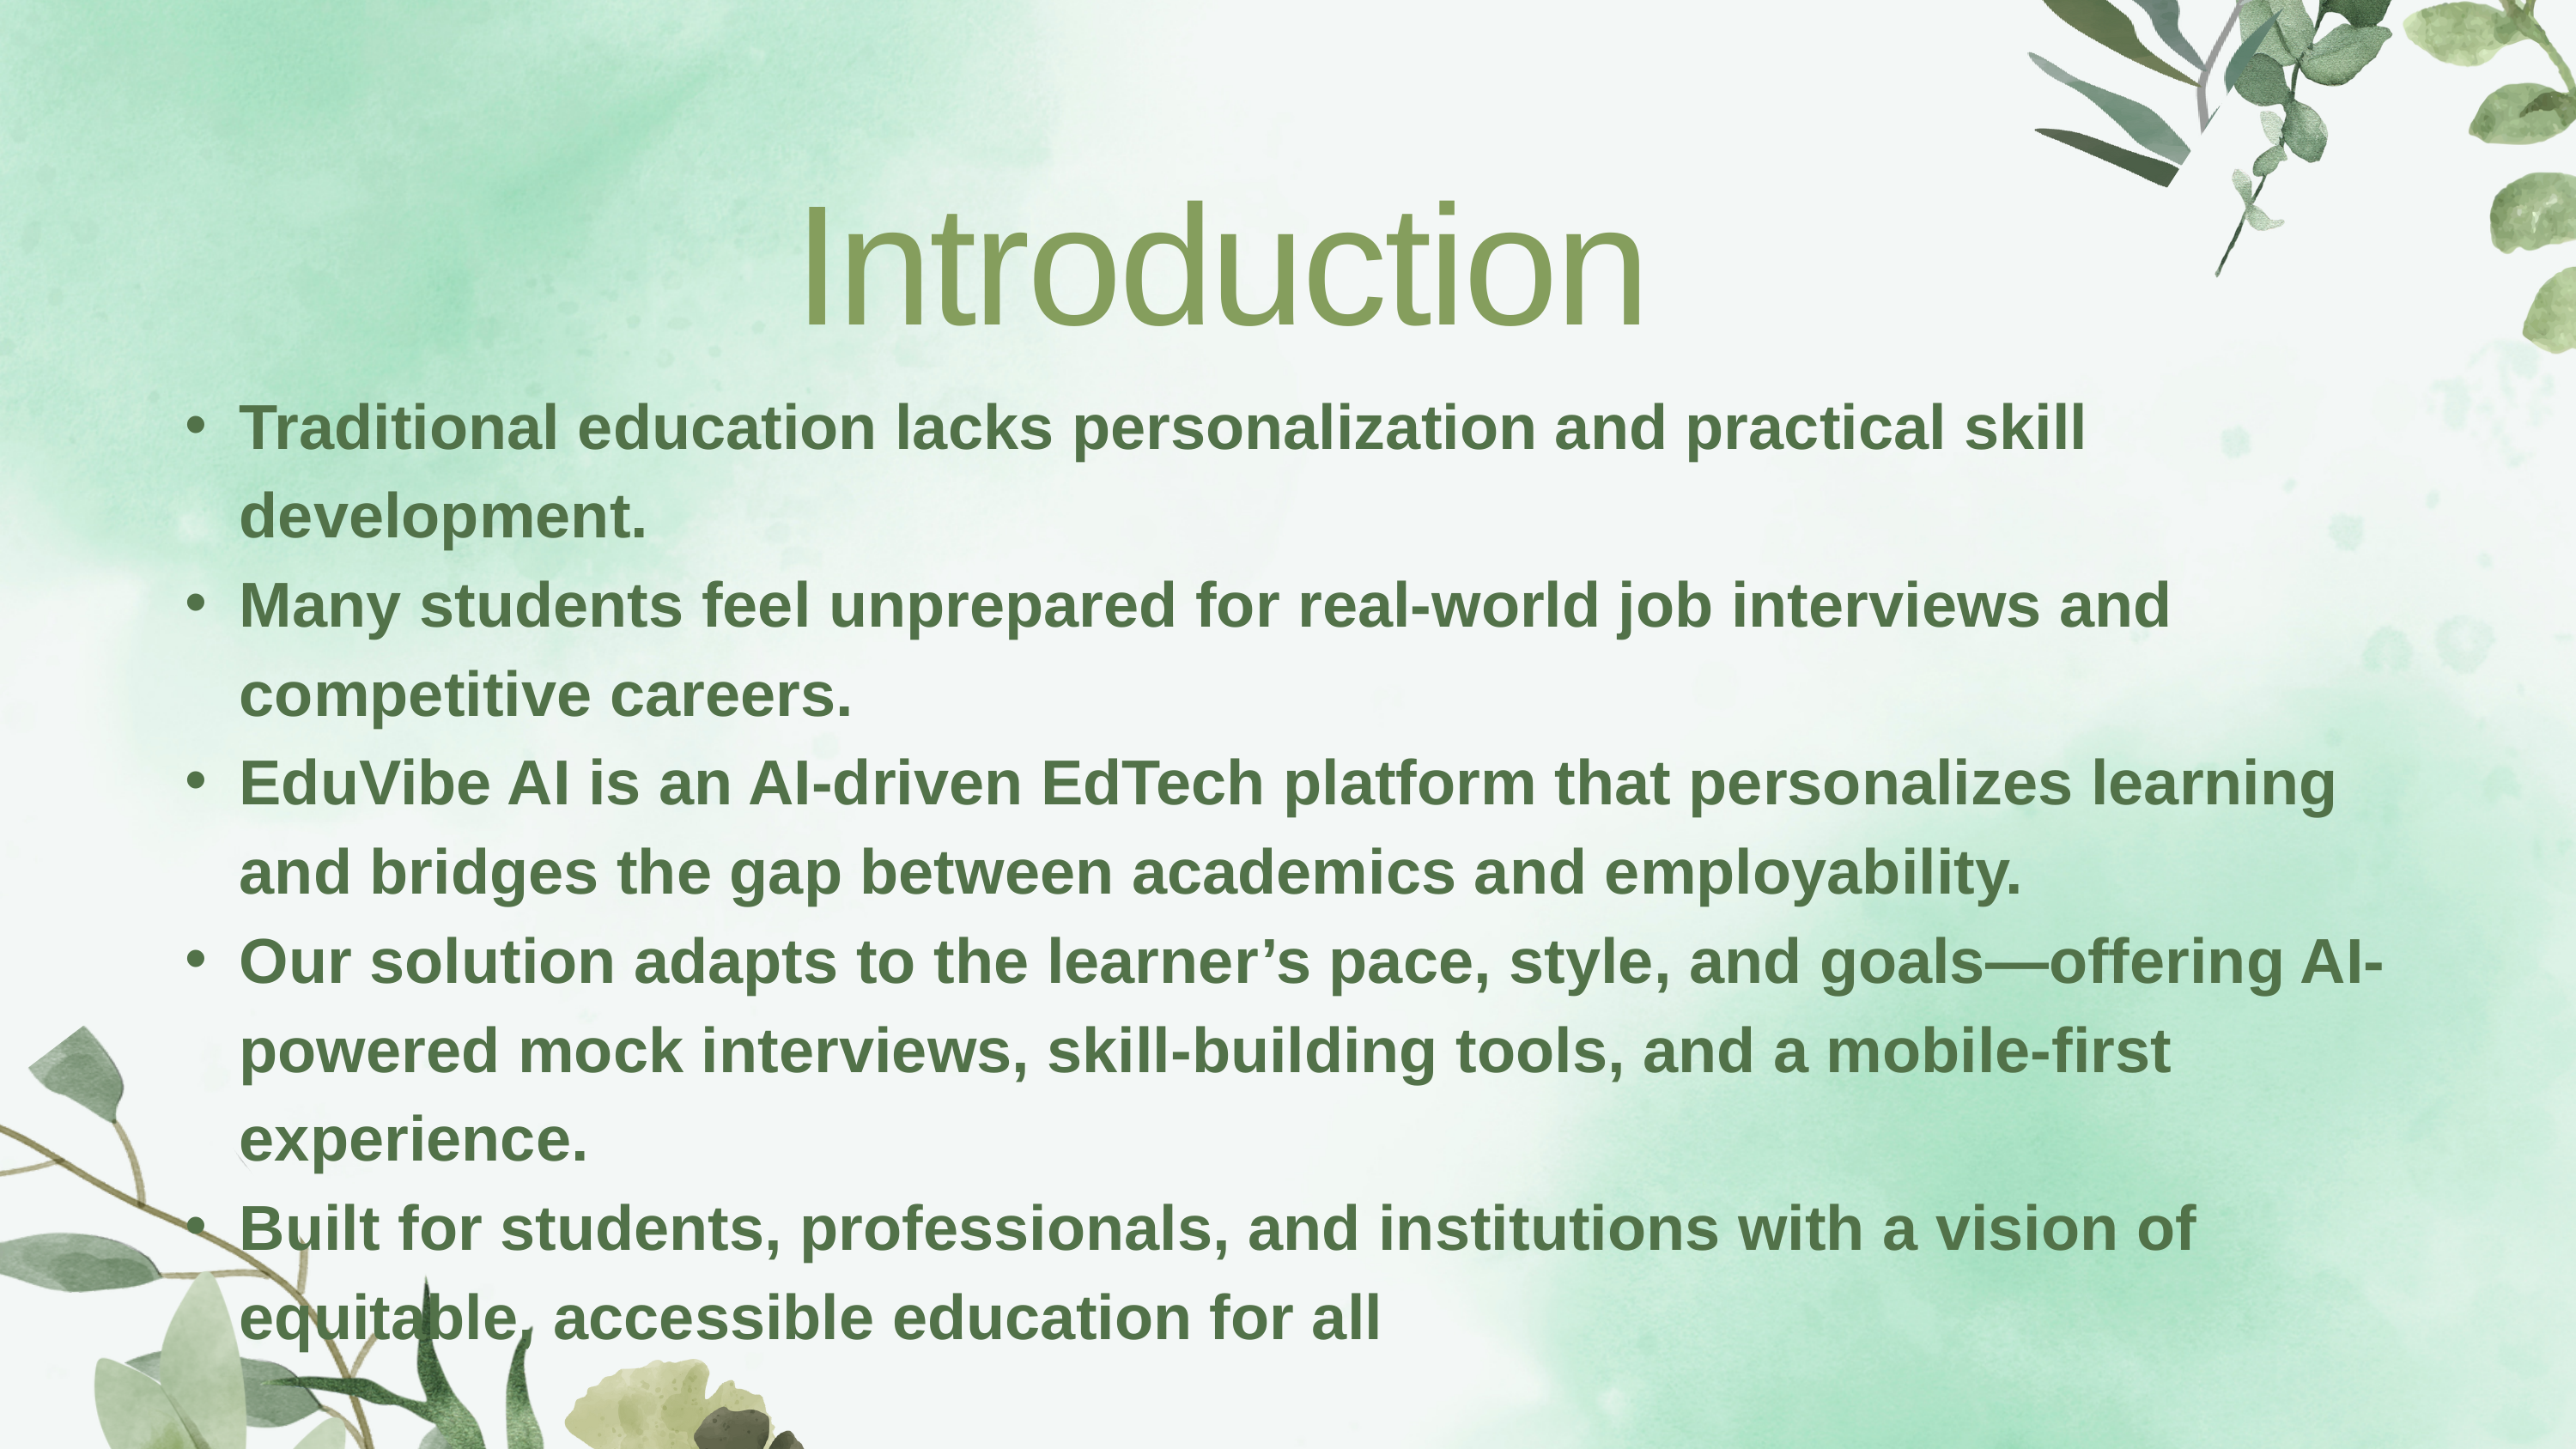

Introduction
Traditional education lacks personalization and practical skill development.
Many students feel unprepared for real-world job interviews and competitive careers.
EduVibe AI is an AI-driven EdTech platform that personalizes learning and bridges the gap between academics and employability.
Our solution adapts to the learner’s pace, style, and goals—offering AI-powered mock interviews, skill-building tools, and a mobile-first experience.
Built for students, professionals, and institutions with a vision of equitable, accessible education for all